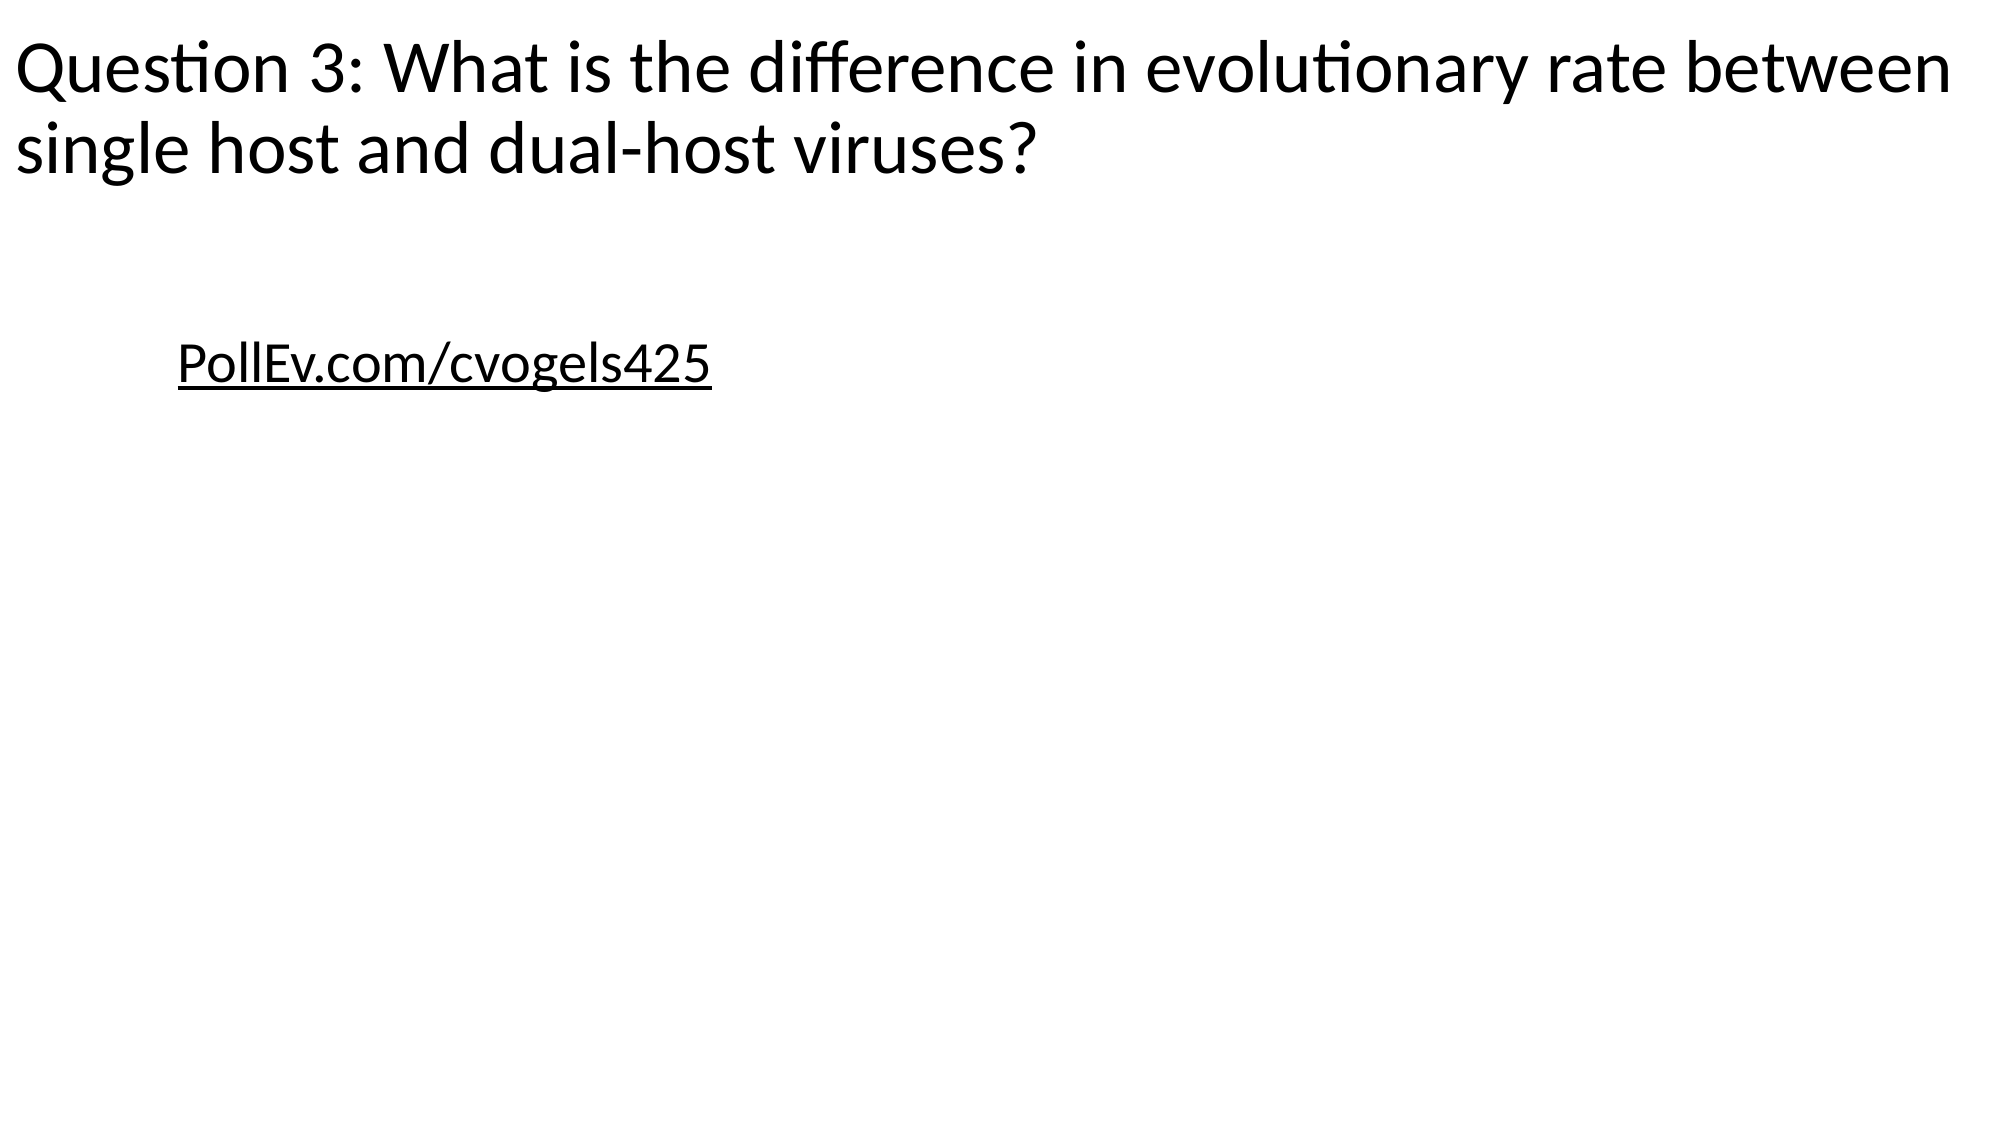

# Question 3: What is the difference in evolutionary rate between single host and dual-host viruses?
PollEv.com/cvogels425